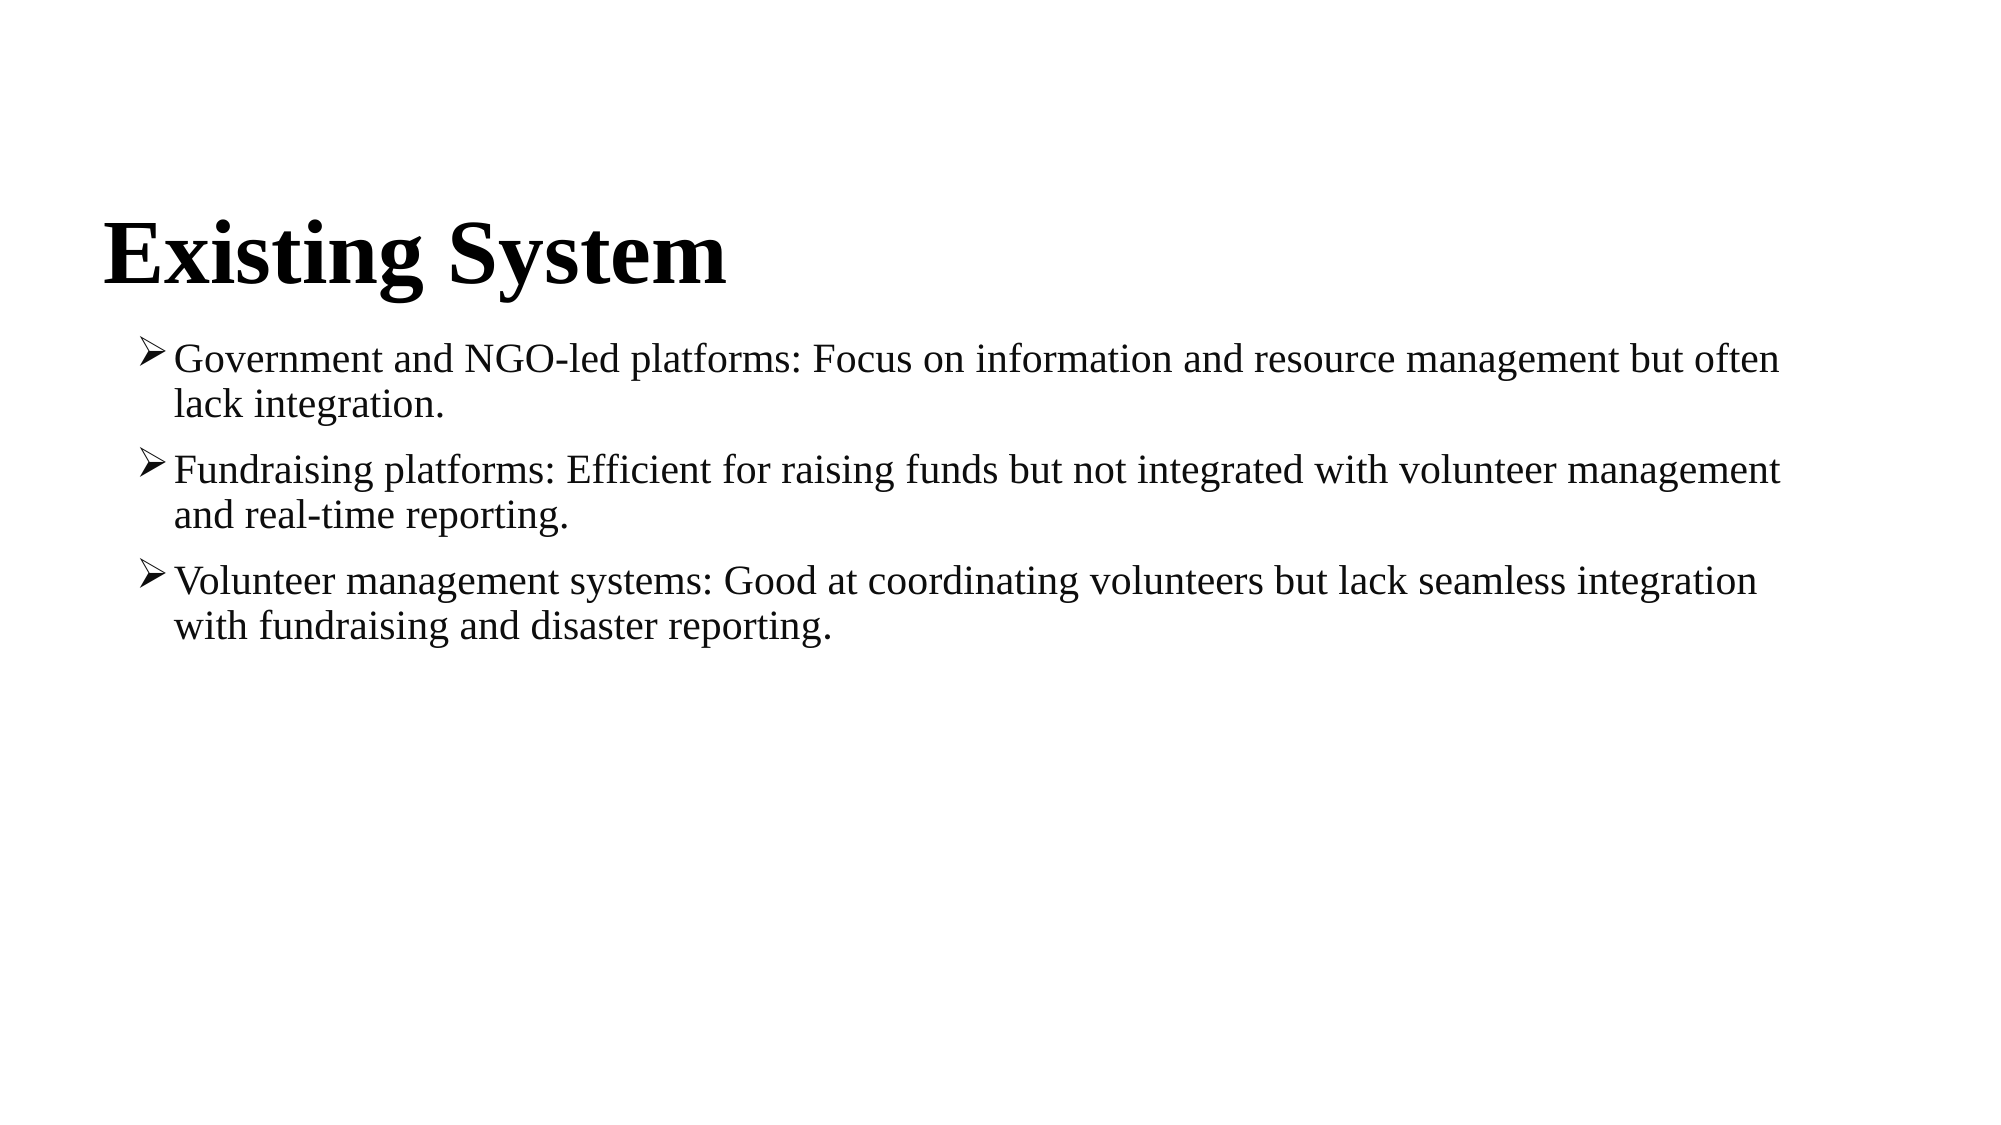

# Existing System
Government and NGO-led platforms: Focus on information and resource management but often lack integration.
Fundraising platforms: Efficient for raising funds but not integrated with volunteer management and real-time reporting.
Volunteer management systems: Good at coordinating volunteers but lack seamless integration with fundraising and disaster reporting.